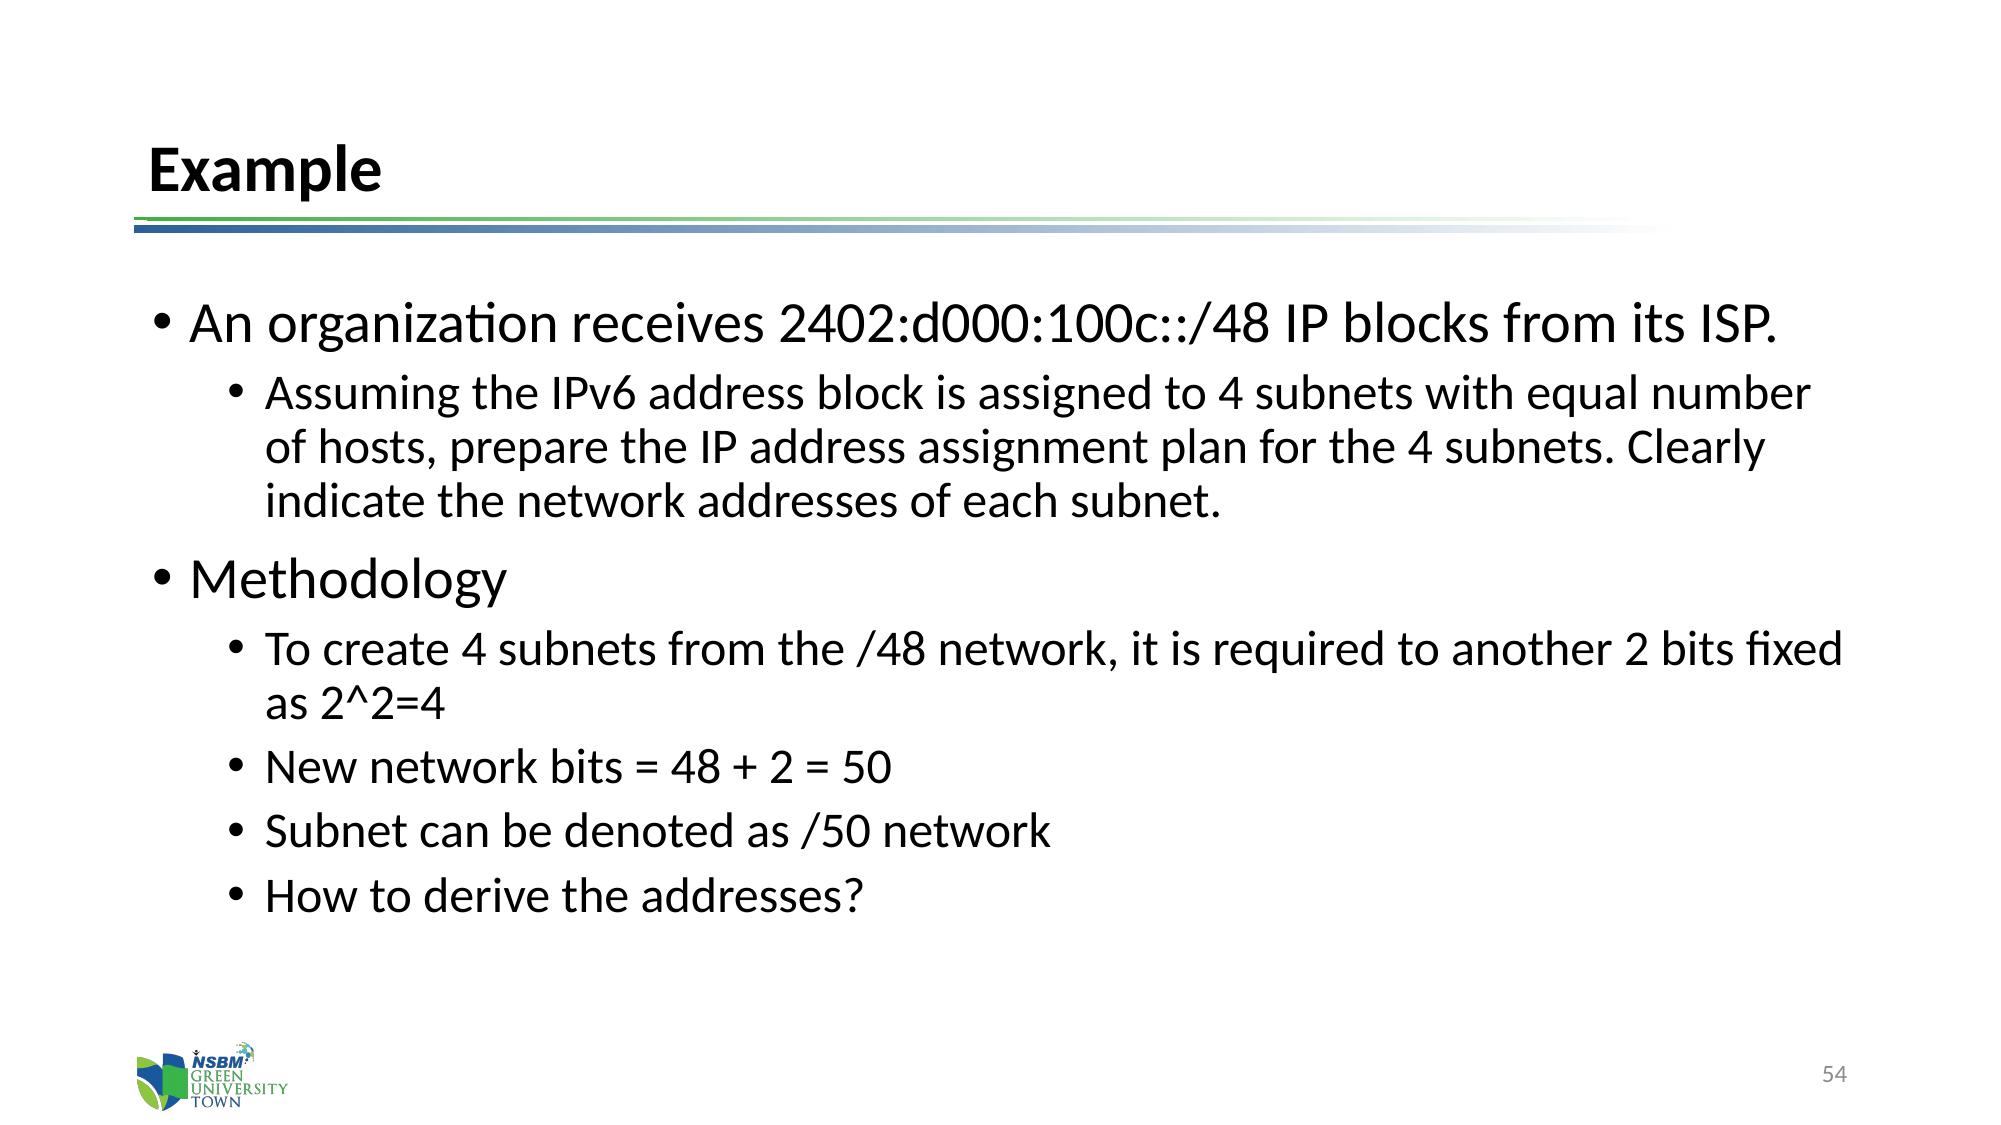

# Example
An organization receives 2402:d000:100c::/48 IP blocks from its ISP.
Assuming the IPv6 address block is assigned to 4 subnets with equal number of hosts, prepare the IP address assignment plan for the 4 subnets. Clearly indicate the network addresses of each subnet.
Methodology
To create 4 subnets from the /48 network, it is required to another 2 bits fixed as 2^2=4
New network bits = 48 + 2 = 50
Subnet can be denoted as /50 network
How to derive the addresses?
54